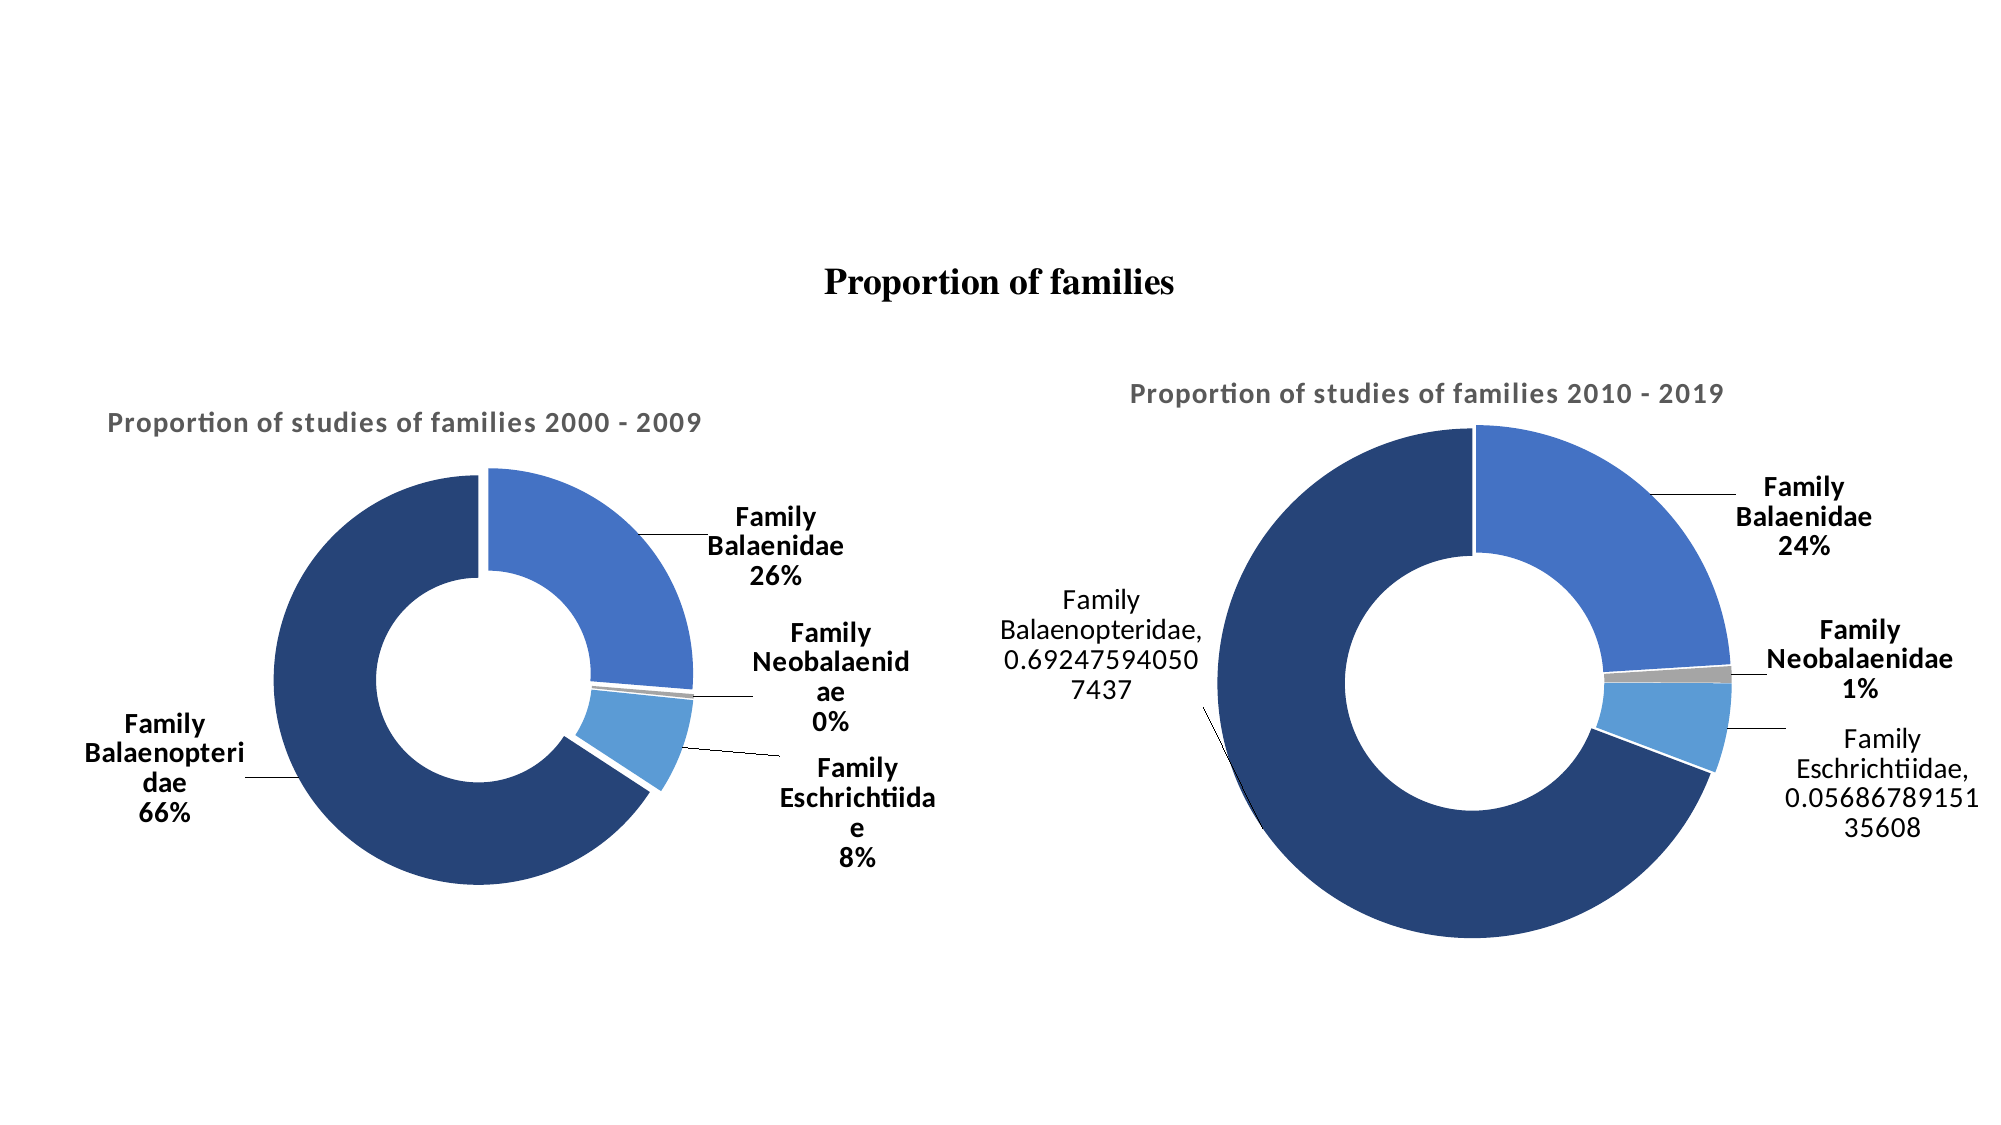

# Proportion of families

### Chart: Proportion of studies of families 2000 - 2009

| Category |  |
|---|---|
| Family Balaenidae | 302.0 |
| Family Neobalaenidae | 4.0 |
| Family Eschrichtiidae | 87.0 |
| Family Balaenopteridae | 756.0 |

### Chart: Proportion of studies of families 2010 - 2019

| Category |  |
|---|---|
| Family Balaenidae | 0.24015748031496062 |
| Family Neobalaenidae | 0.010498687664041995 |
| Family Eschrichtiidae | 0.0568678915135608 |
| Family Balaenopteridae | 0.6924759405074365 |